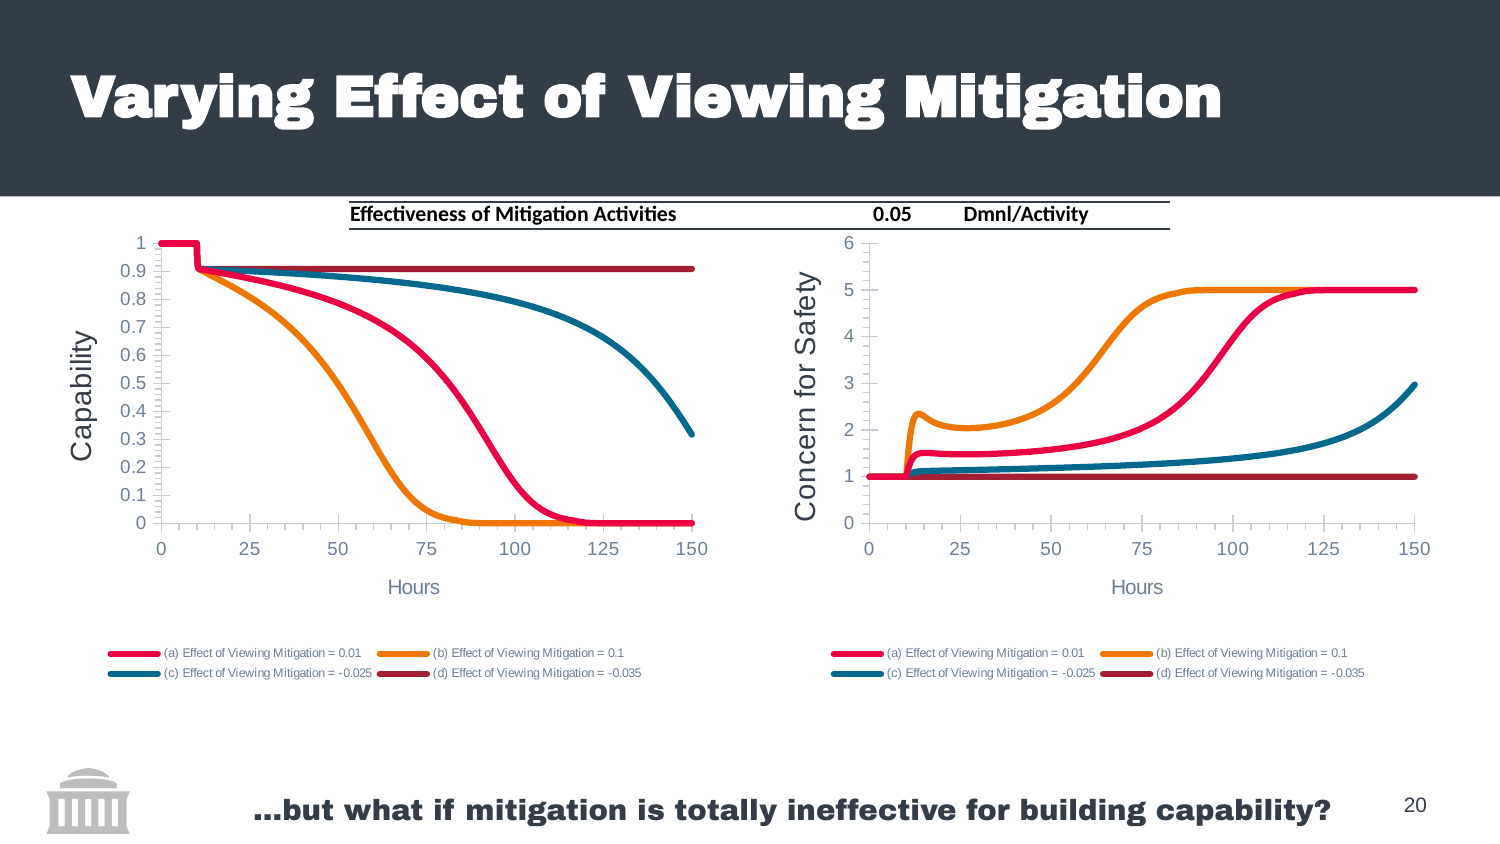

# Varying Effect of Viewing Mitigation
| Effectiveness of Mitigation Activities | 0.05 | Dmnl/Activity |
| --- | --- | --- |

### Chart

| Category | (a) Effect of Viewing Mitigation = 0.01 | (b) Effect of Viewing Mitigation = 0.1 | (c) Effect of Viewing Mitigation = -0.025 | (d) Effect of Viewing Mitigation = -0.035 |
|---|---|---|---|---|

### Chart

| Category | (a) Effect of Viewing Mitigation = 0.01 | (b) Effect of Viewing Mitigation = 0.1 | (c) Effect of Viewing Mitigation = -0.025 | (d) Effect of Viewing Mitigation = -0.035 |
|---|---|---|---|---|
20
…but what if mitigation is totally ineffective for building capability?